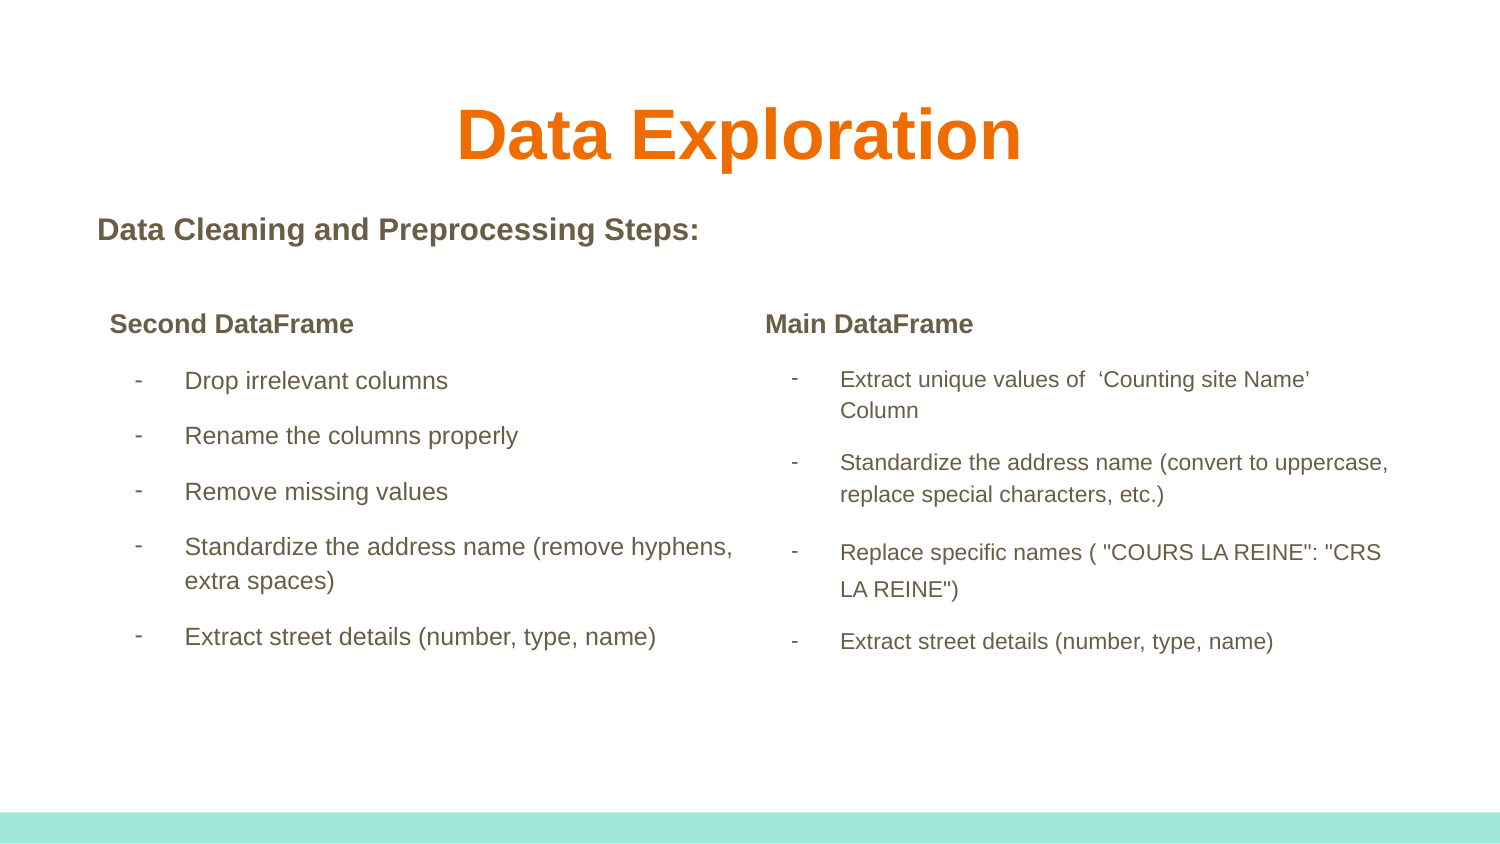

# Data Exploration
Data Cleaning and Preprocessing Steps:
Second DataFrame
Drop irrelevant columns
Rename the columns properly
Remove missing values
Standardize the address name (remove hyphens, extra spaces)
Extract street details (number, type, name)

Main DataFrame
Extract unique values of  ‘Counting site Name’ Column
Standardize the address name (convert to uppercase, replace special characters, etc.)
Replace specific names ( "COURS LA REINE": "CRS LA REINE")
Extract street details (number, type, name)